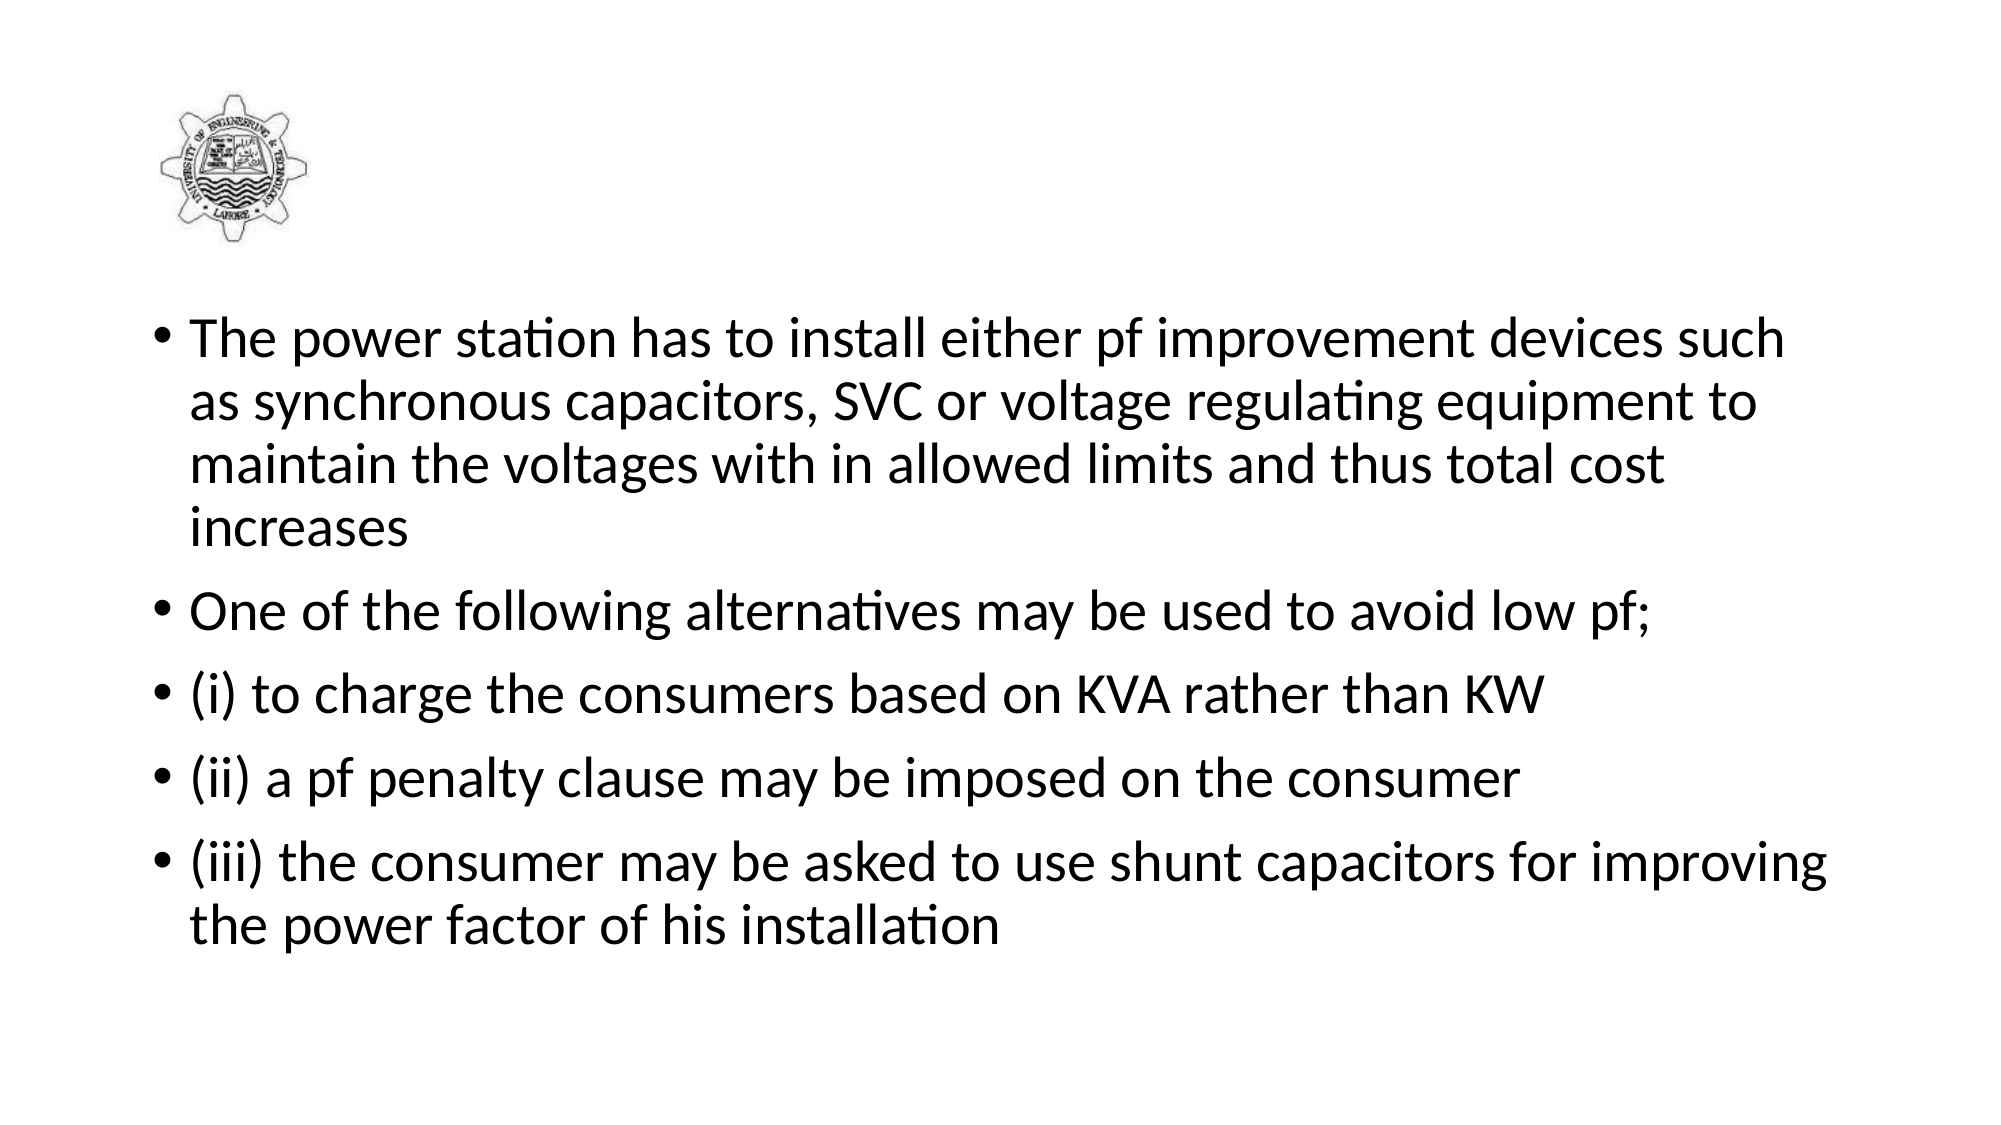

#
The power station has to install either pf improvement devices such as synchronous capacitors, SVC or voltage regulating equipment to maintain the voltages with in allowed limits and thus total cost increases
One of the following alternatives may be used to avoid low pf;
(i) to charge the consumers based on KVA rather than KW
(ii) a pf penalty clause may be imposed on the consumer
(iii) the consumer may be asked to use shunt capacitors for improving the power factor of his installation